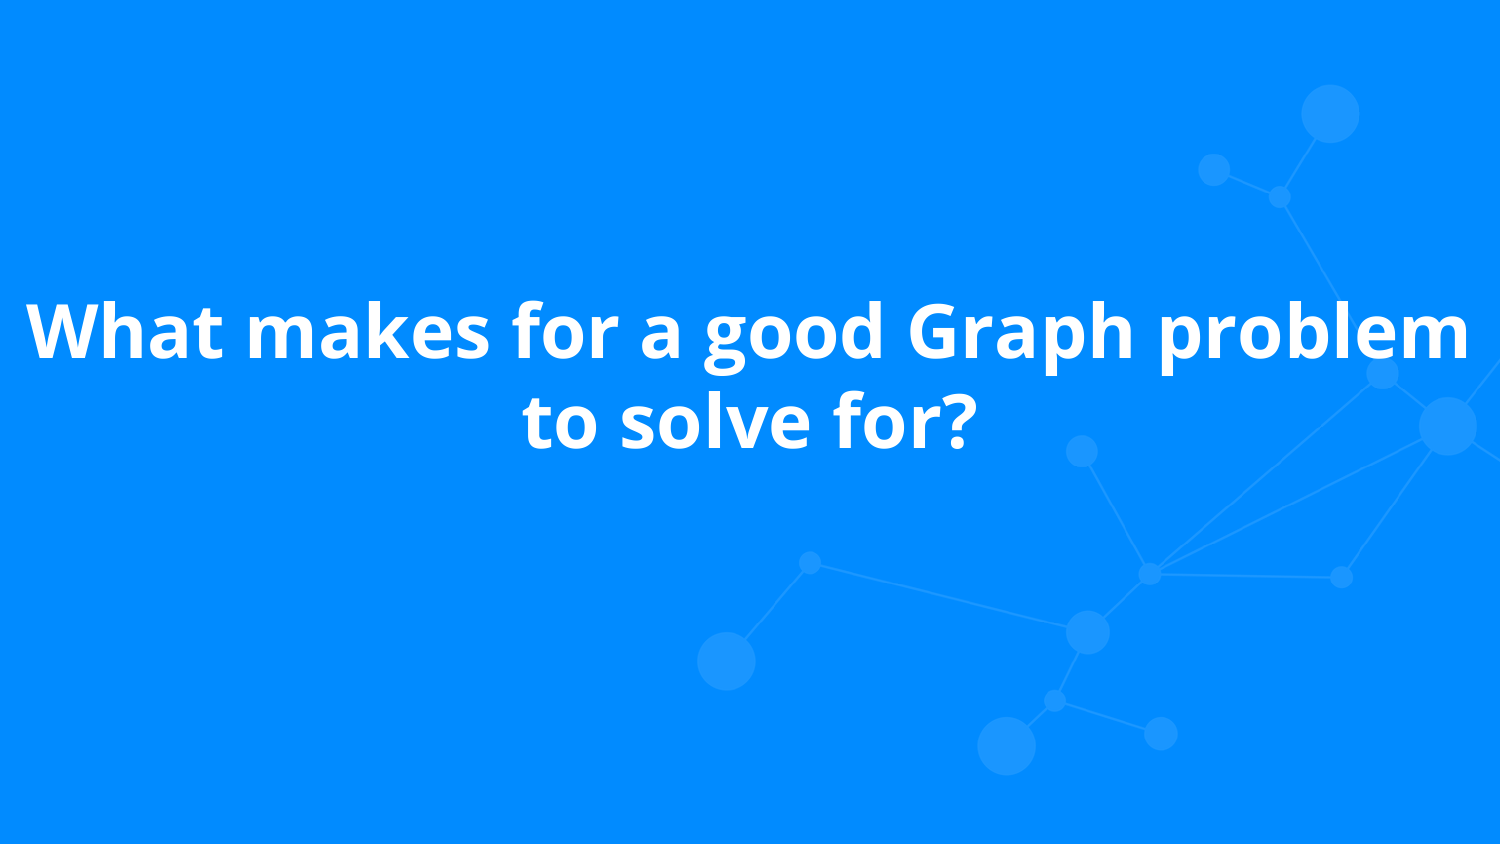

# What makes for a good Graph problem to solve for?